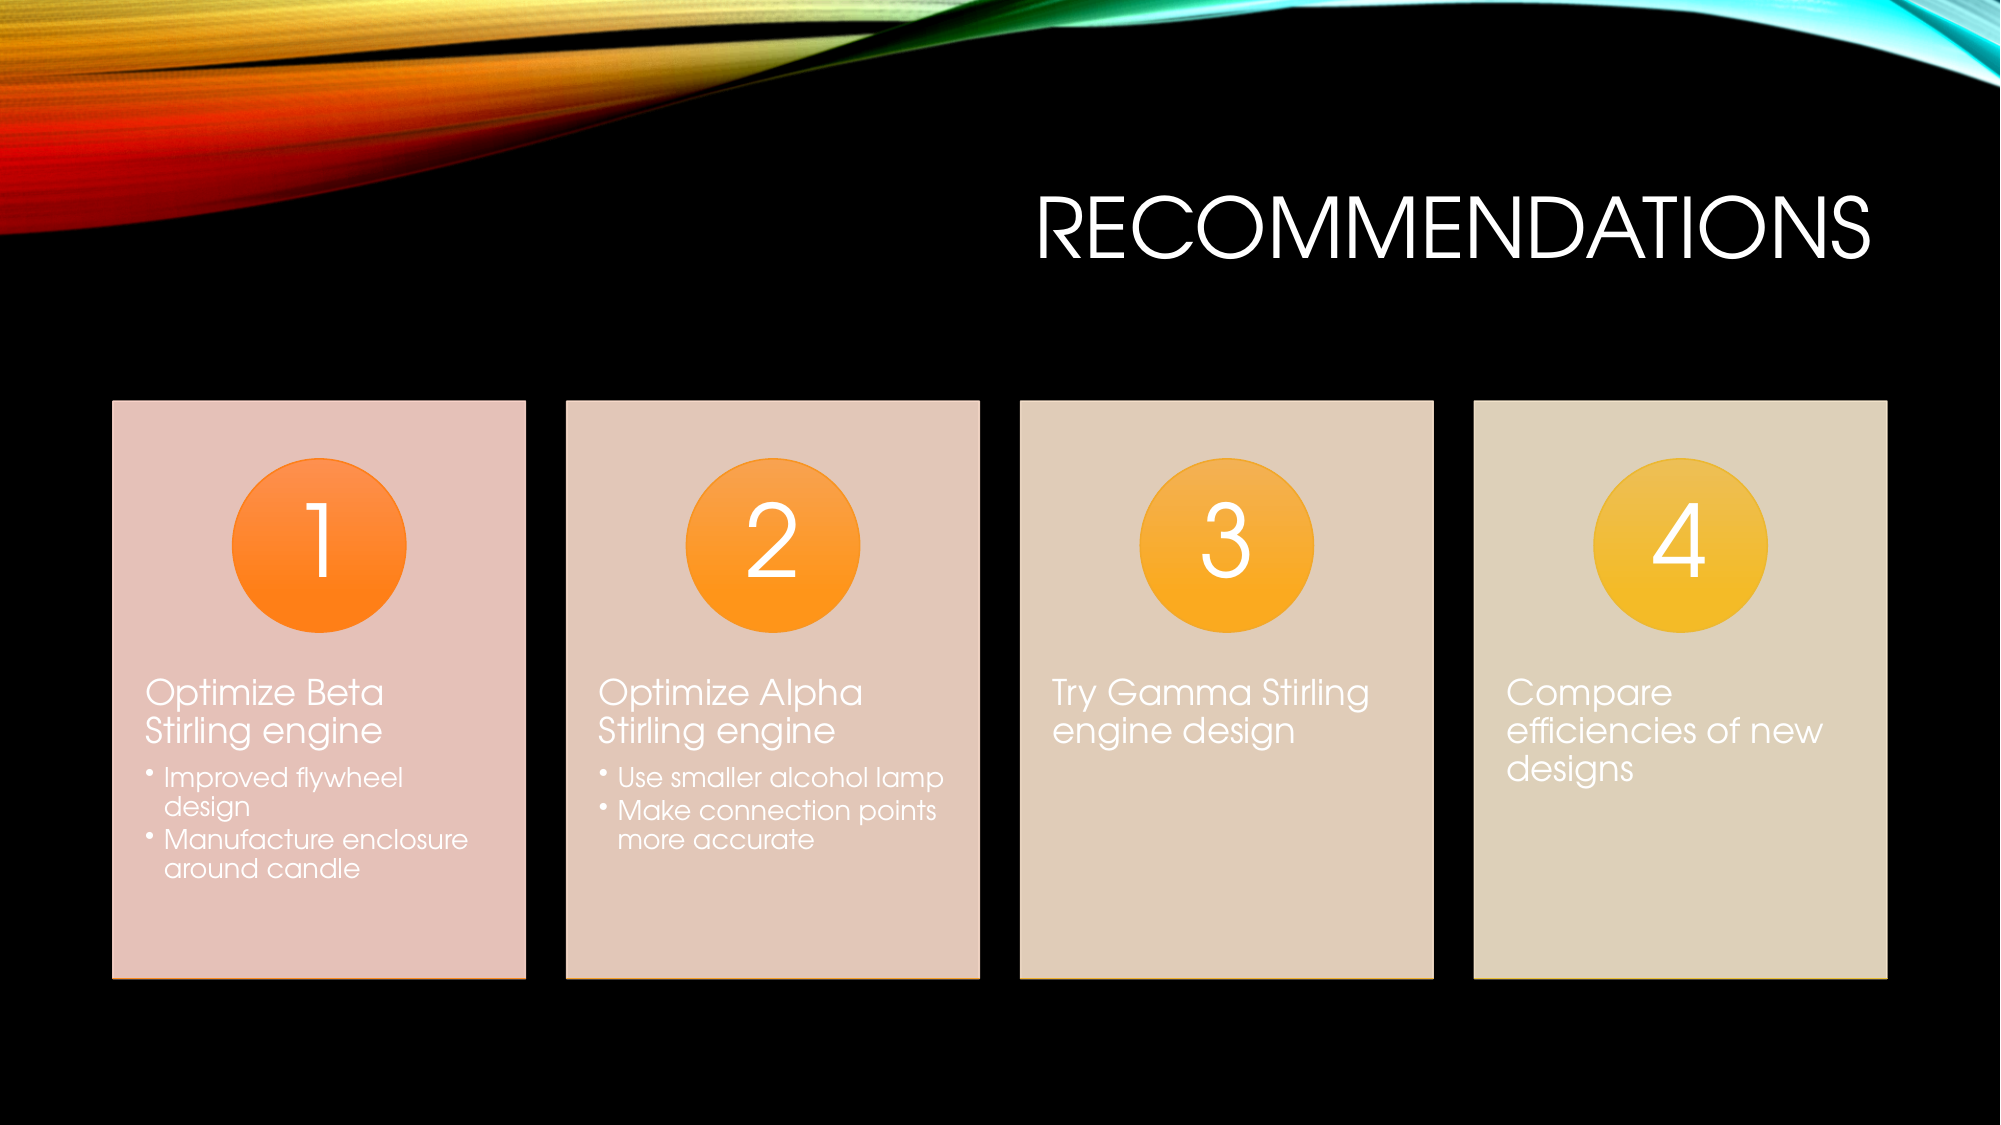

# Recommendations
Optimize Beta Stirling engine
Improved flywheel design
Manufacture enclosure around candle
1
Optimize Alpha Stirling engine
Use smaller alcohol lamp
Make connection points more accurate
2
Try Gamma Stirling engine design
3
Compare efficiencies of new designs
4